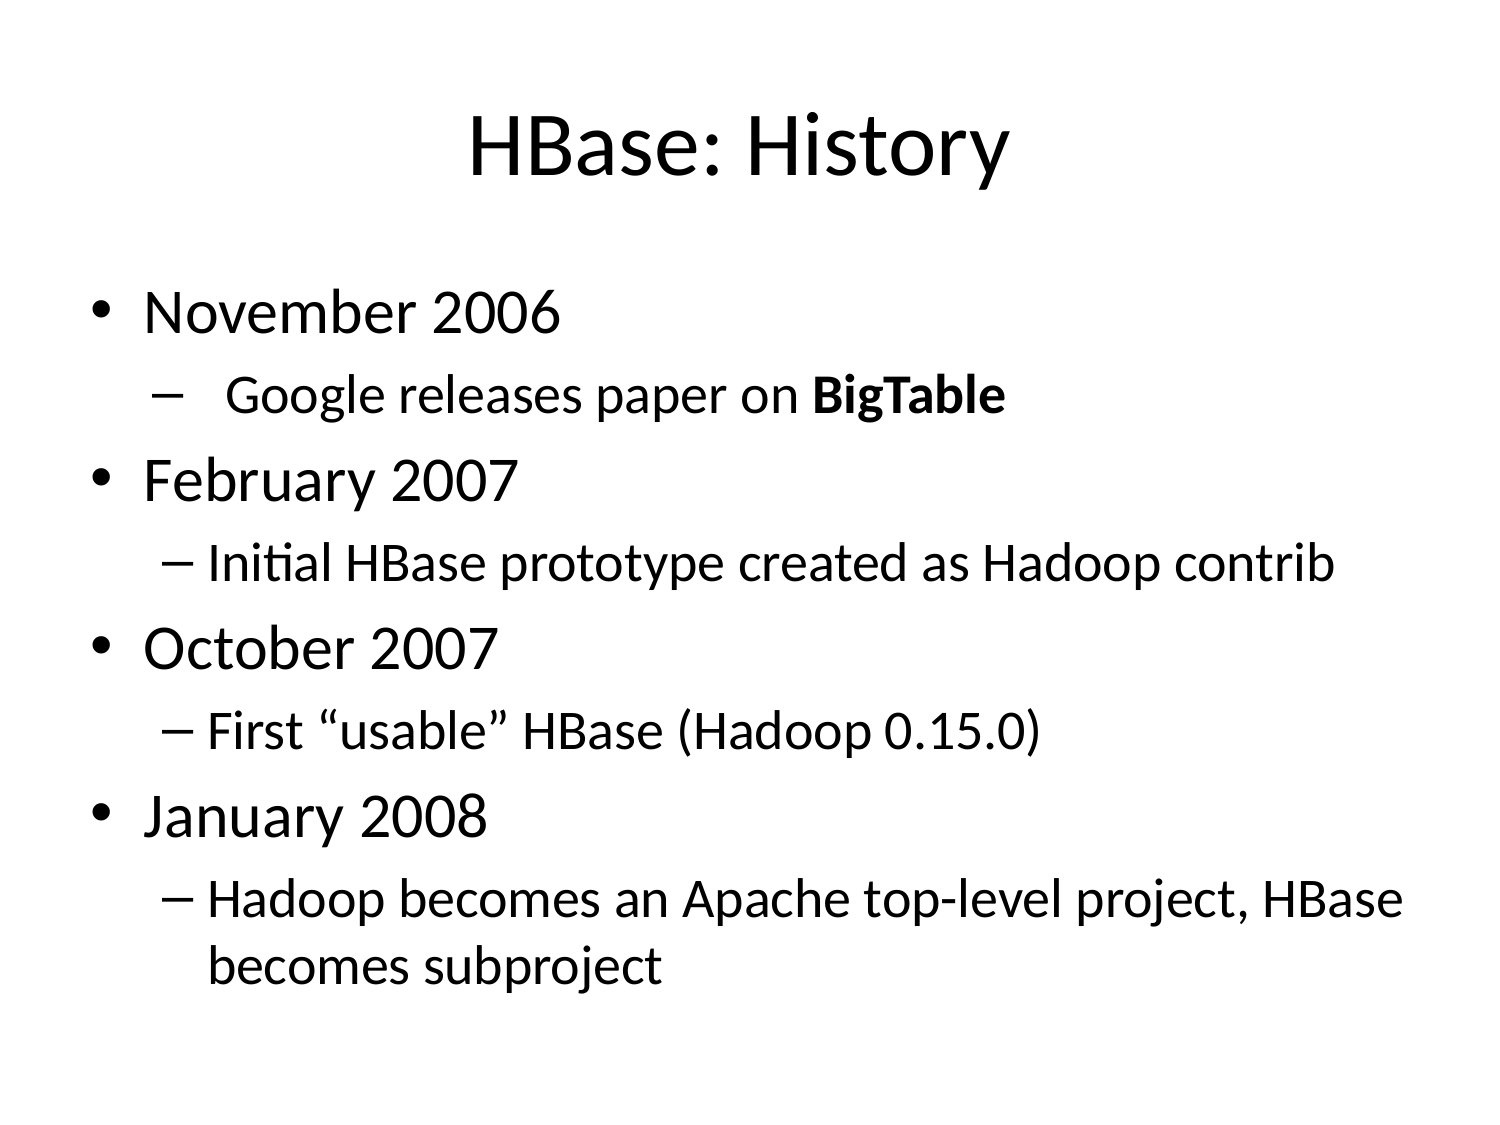

# HBase: History
November 2006
Google releases paper on BigTable
February 2007
Initial HBase prototype created as Hadoop contrib
October 2007
First “usable” HBase (Hadoop 0.15.0)
January 2008
Hadoop becomes an Apache top-level project, HBase becomes subproject